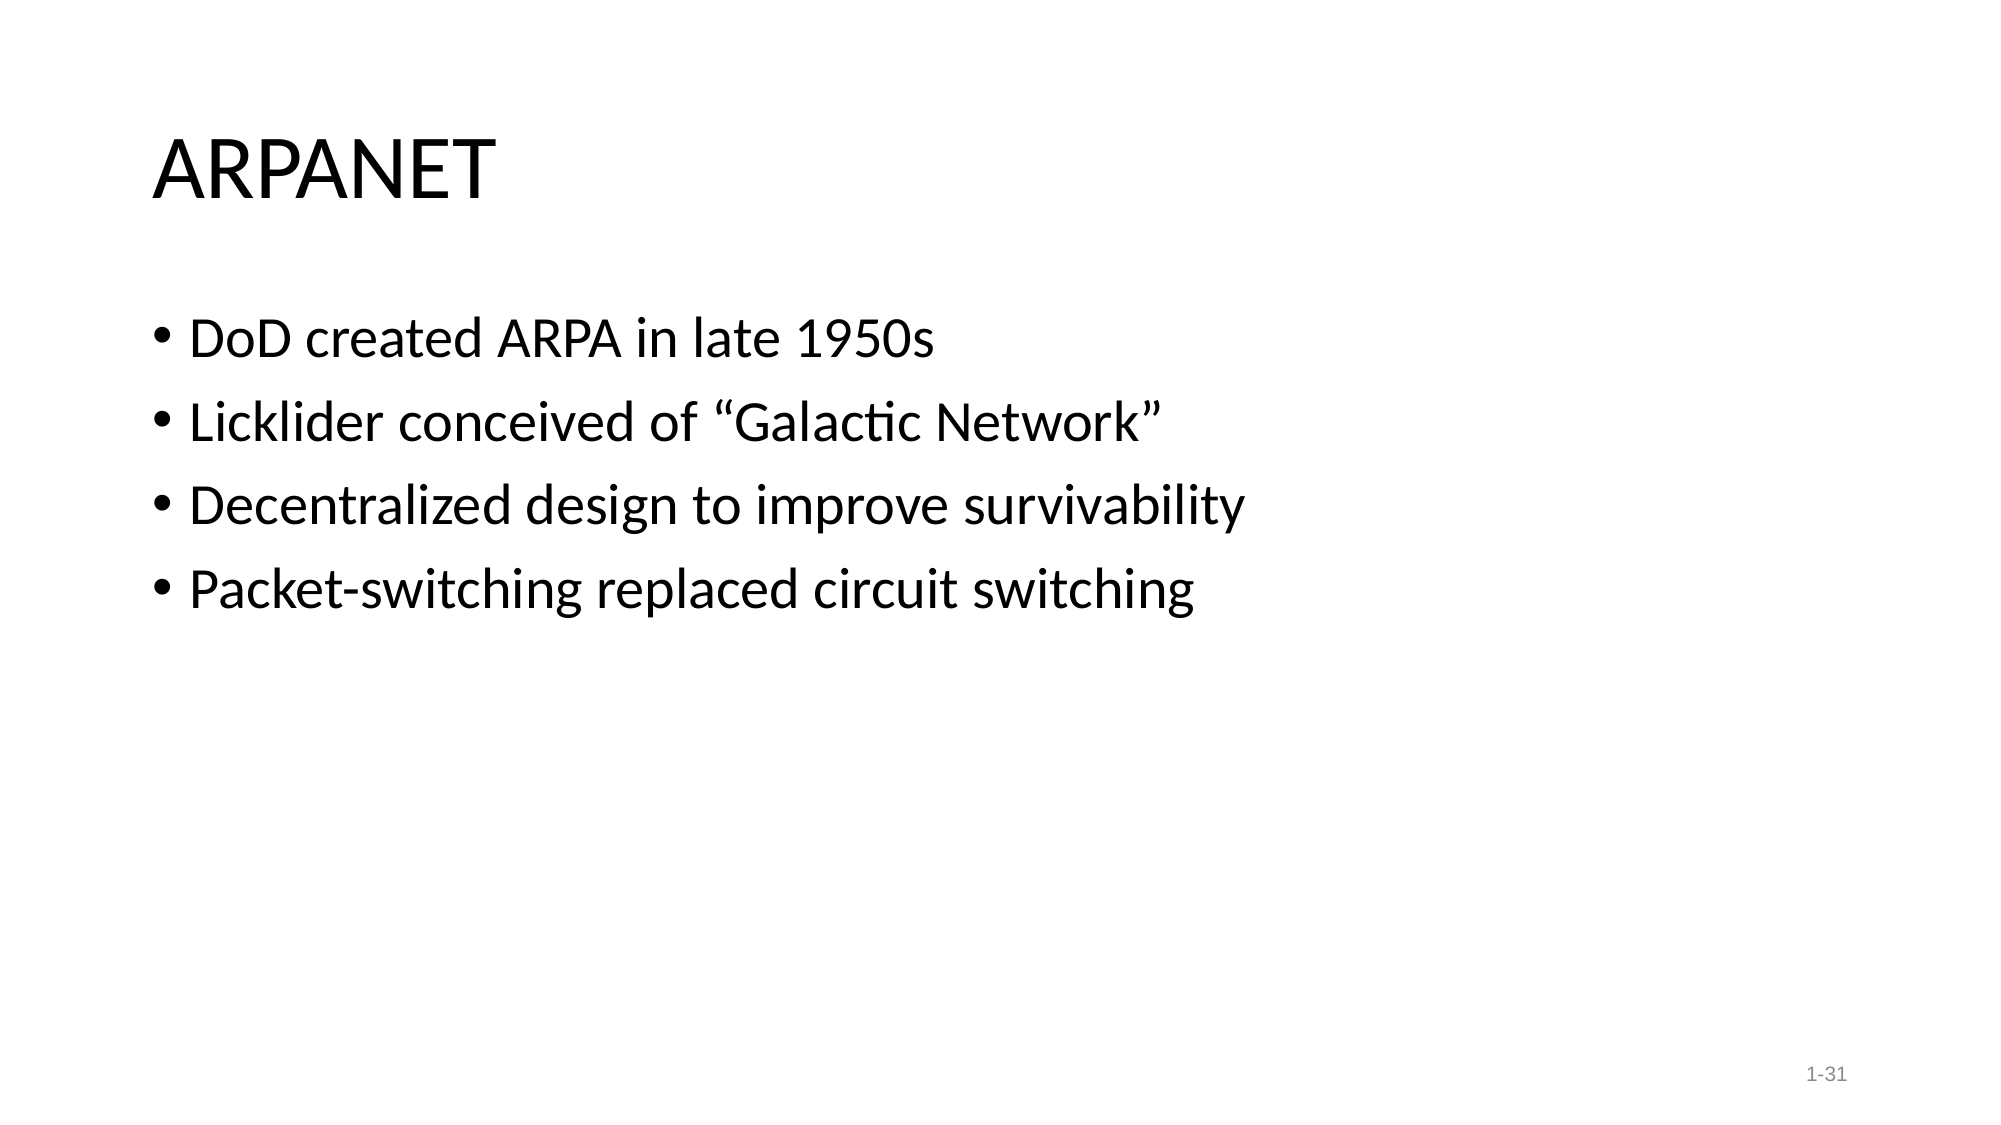

# ARPANET
DoD created ARPA in late 1950s
Licklider conceived of “Galactic Network”
Decentralized design to improve survivability
Packet-switching replaced circuit switching
1-31